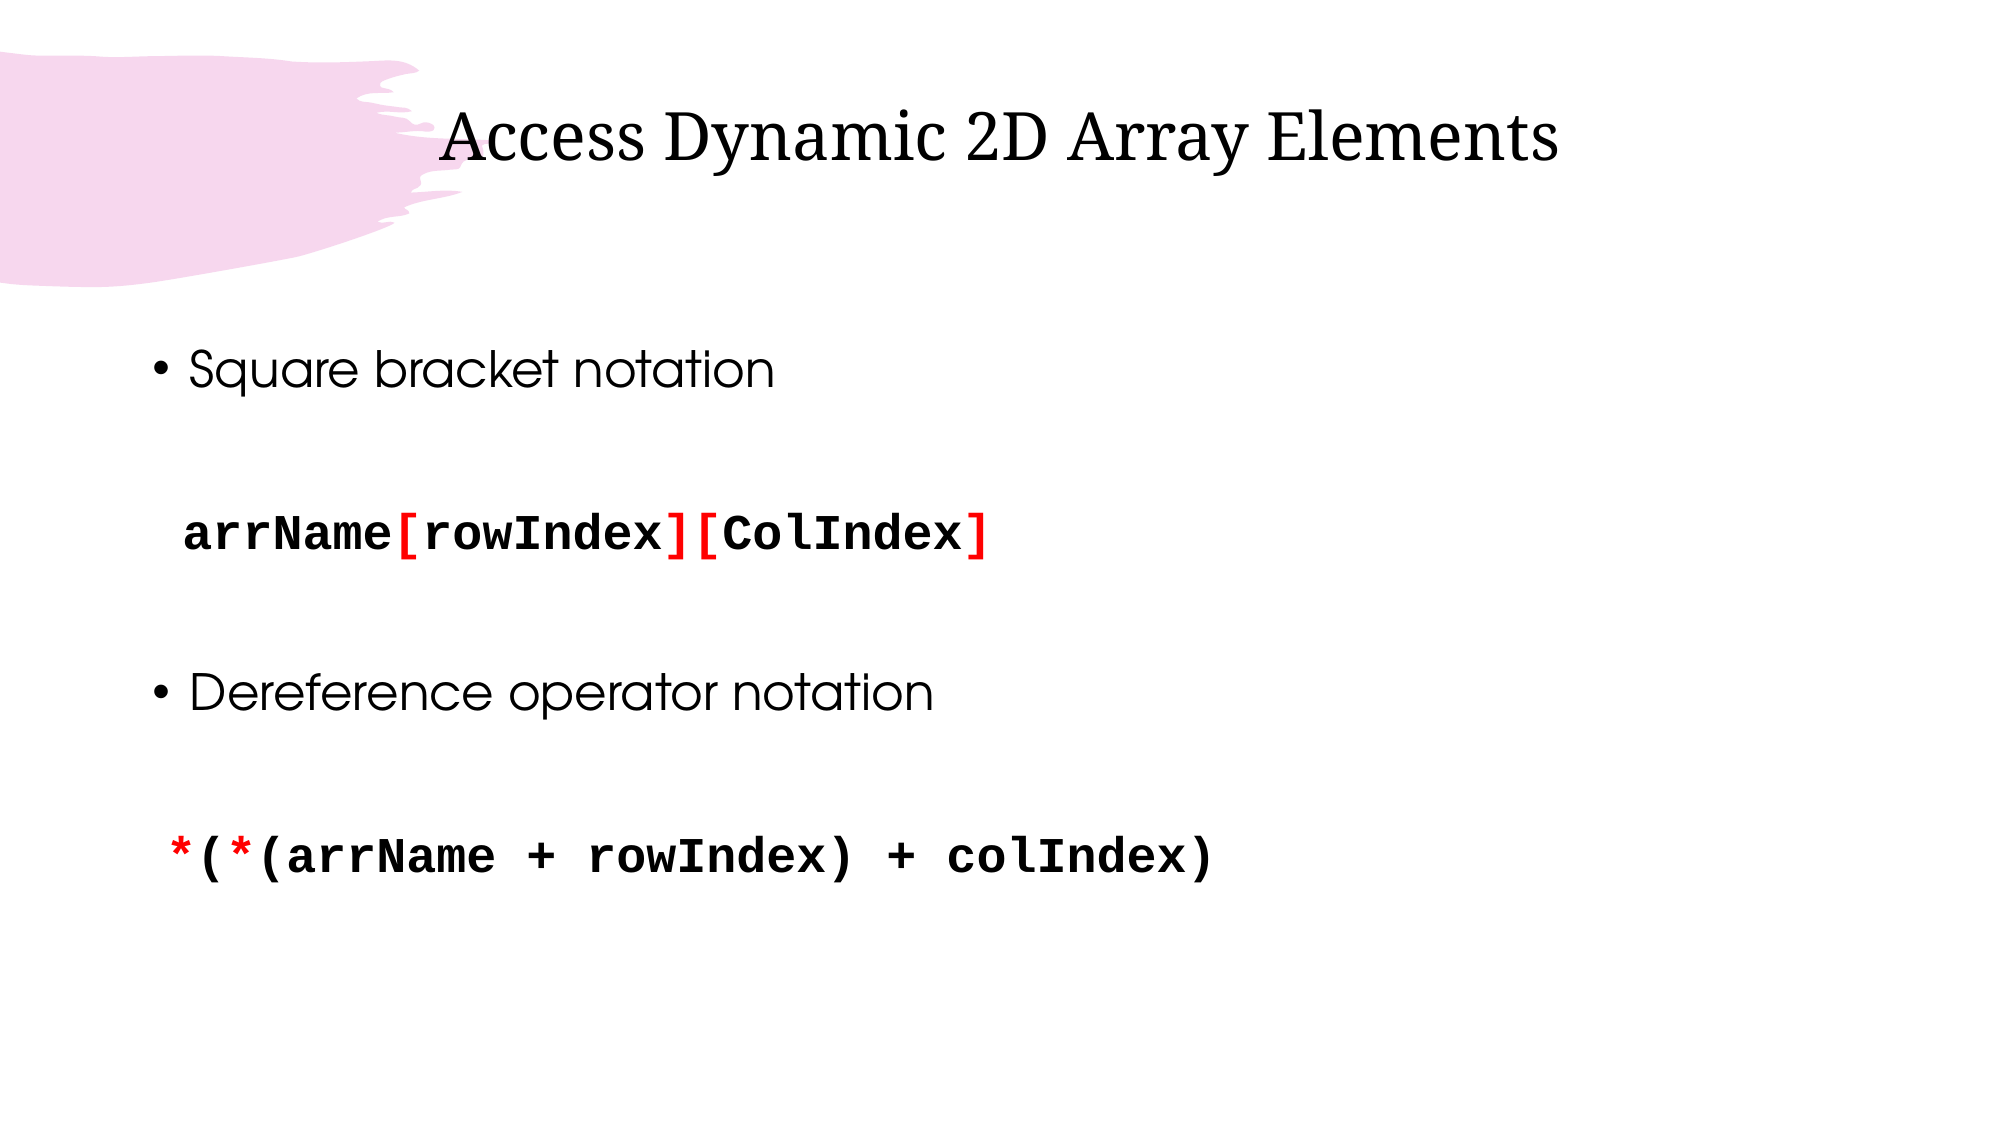

# Access Dynamic 2D Array Elements
Square bracket notation

 arrName[rowIndex][ColIndex]

Dereference operator notation

 *(*(arrName + rowIndex) + colIndex)